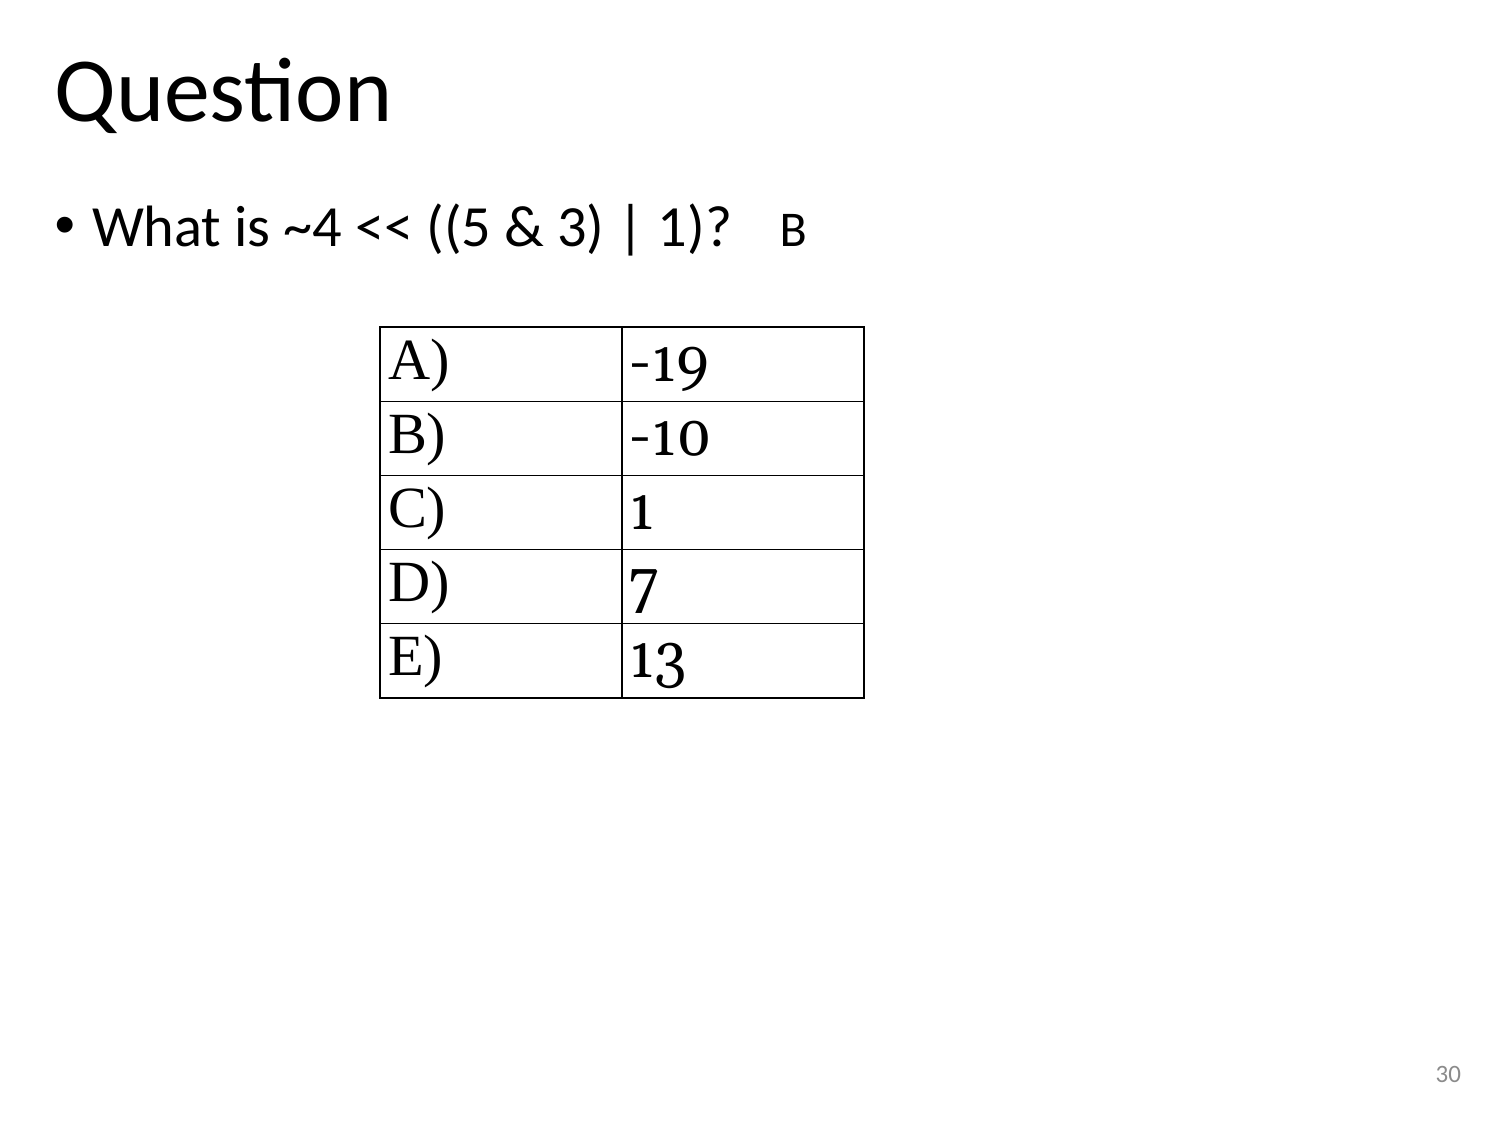

# Question
What is ~4 << ((5 & 3) | 1)?    B

| A) | -19 |
| --- | --- |
| B) | -10 |
| C) | 1 |
| D) | 7 |
| E) | 13 |
30